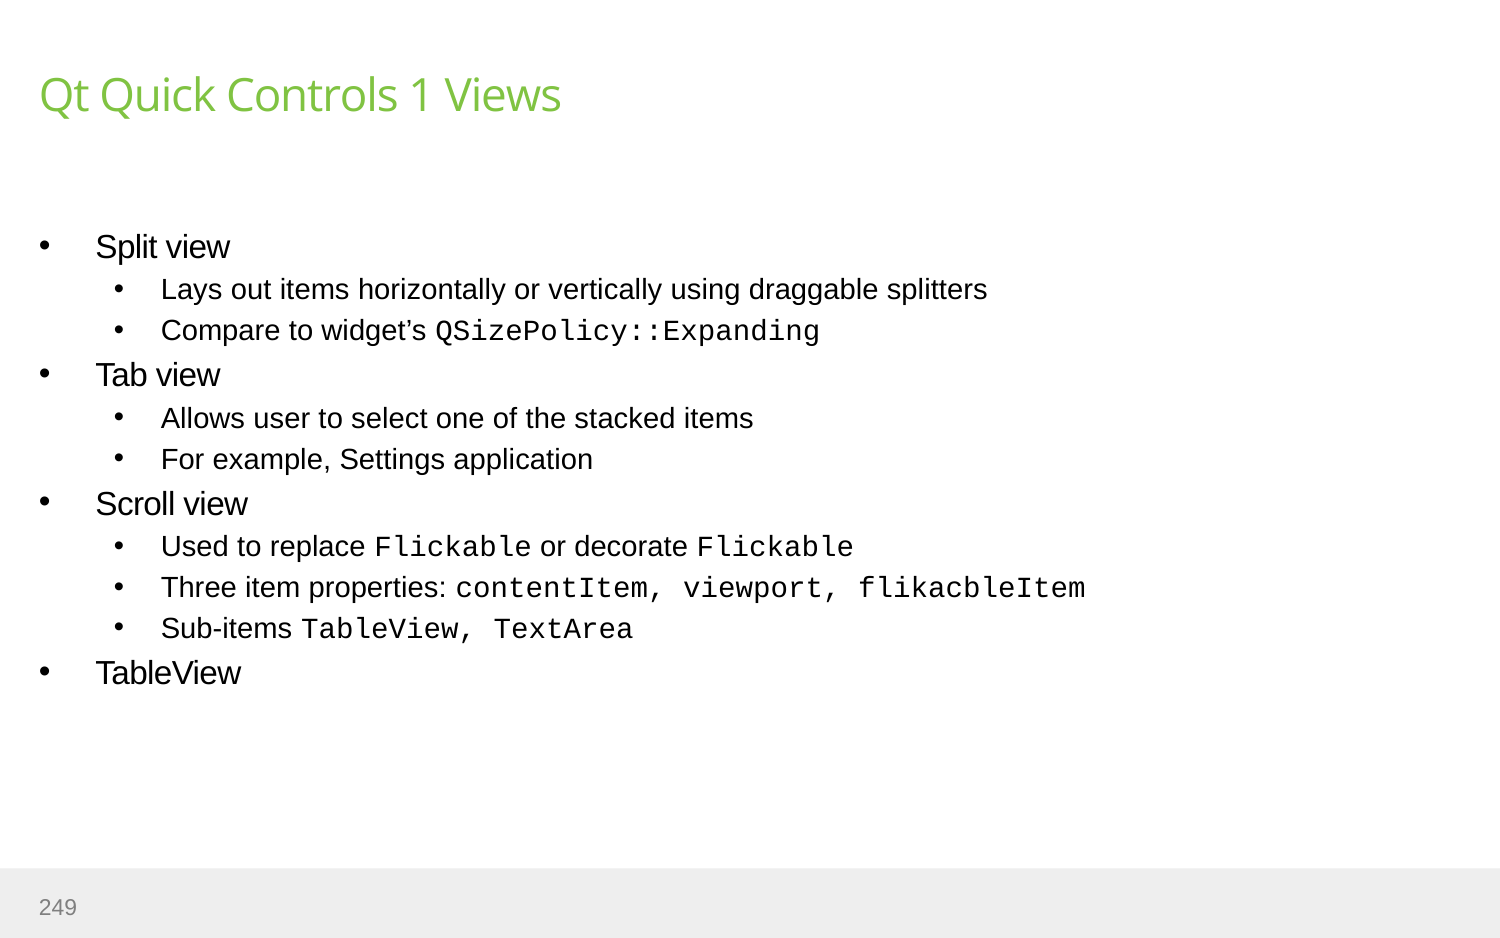

# Qt Quick Controls 1 Views
Split view
Lays out items horizontally or vertically using draggable splitters
Compare to widget’s QSizePolicy::Expanding
Tab view
Allows user to select one of the stacked items
For example, Settings application
Scroll view
Used to replace Flickable or decorate Flickable
Three item properties: contentItem, viewport, flikacbleItem
Sub-items TableView, TextArea
TableView

249